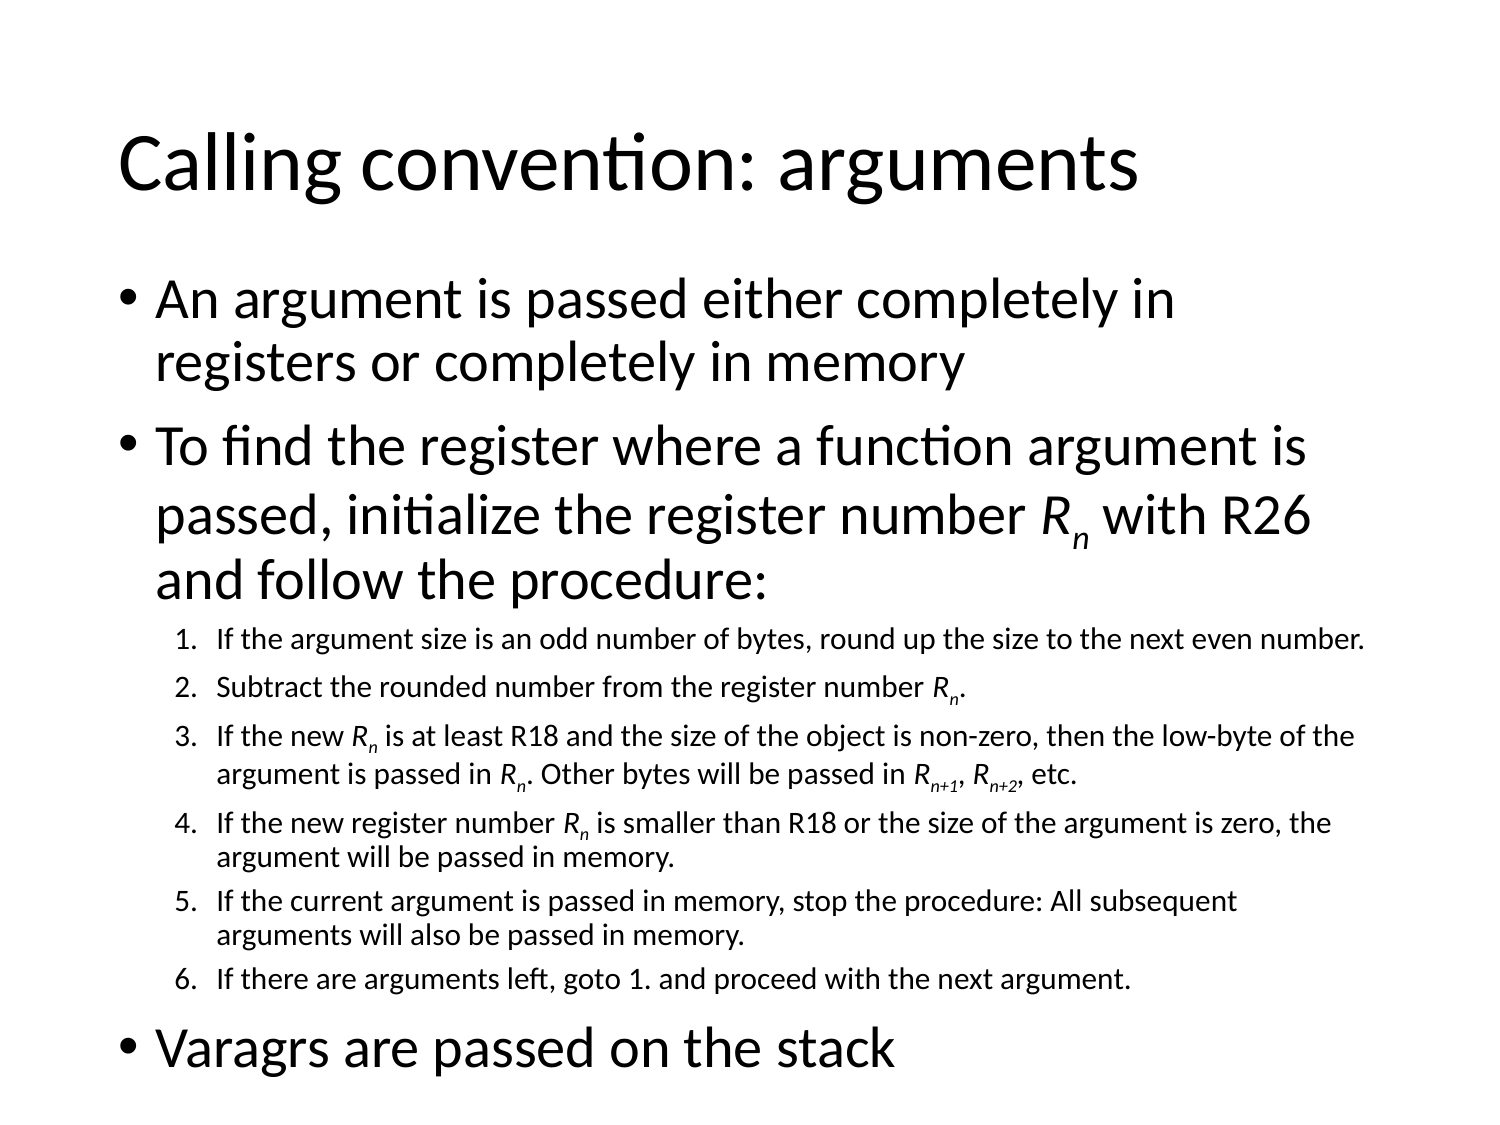

# Calling convention: arguments
An argument is passed either completely in registers or completely in memory
To find the register where a function argument is passed, initialize the register number Rn with R26 and follow the procedure:
If the argument size is an odd number of bytes, round up the size to the next even number.
Subtract the rounded number from the register number Rn.
If the new Rn is at least R18 and the size of the object is non-zero, then the low-byte of the argument is passed in Rn. Other bytes will be passed in Rn+1, Rn+2, etc.
If the new register number Rn is smaller than R18 or the size of the argument is zero, the argument will be passed in memory.
If the current argument is passed in memory, stop the procedure: All subsequent arguments will also be passed in memory.
If there are arguments left, goto 1. and proceed with the next argument.
Varagrs are passed on the stack